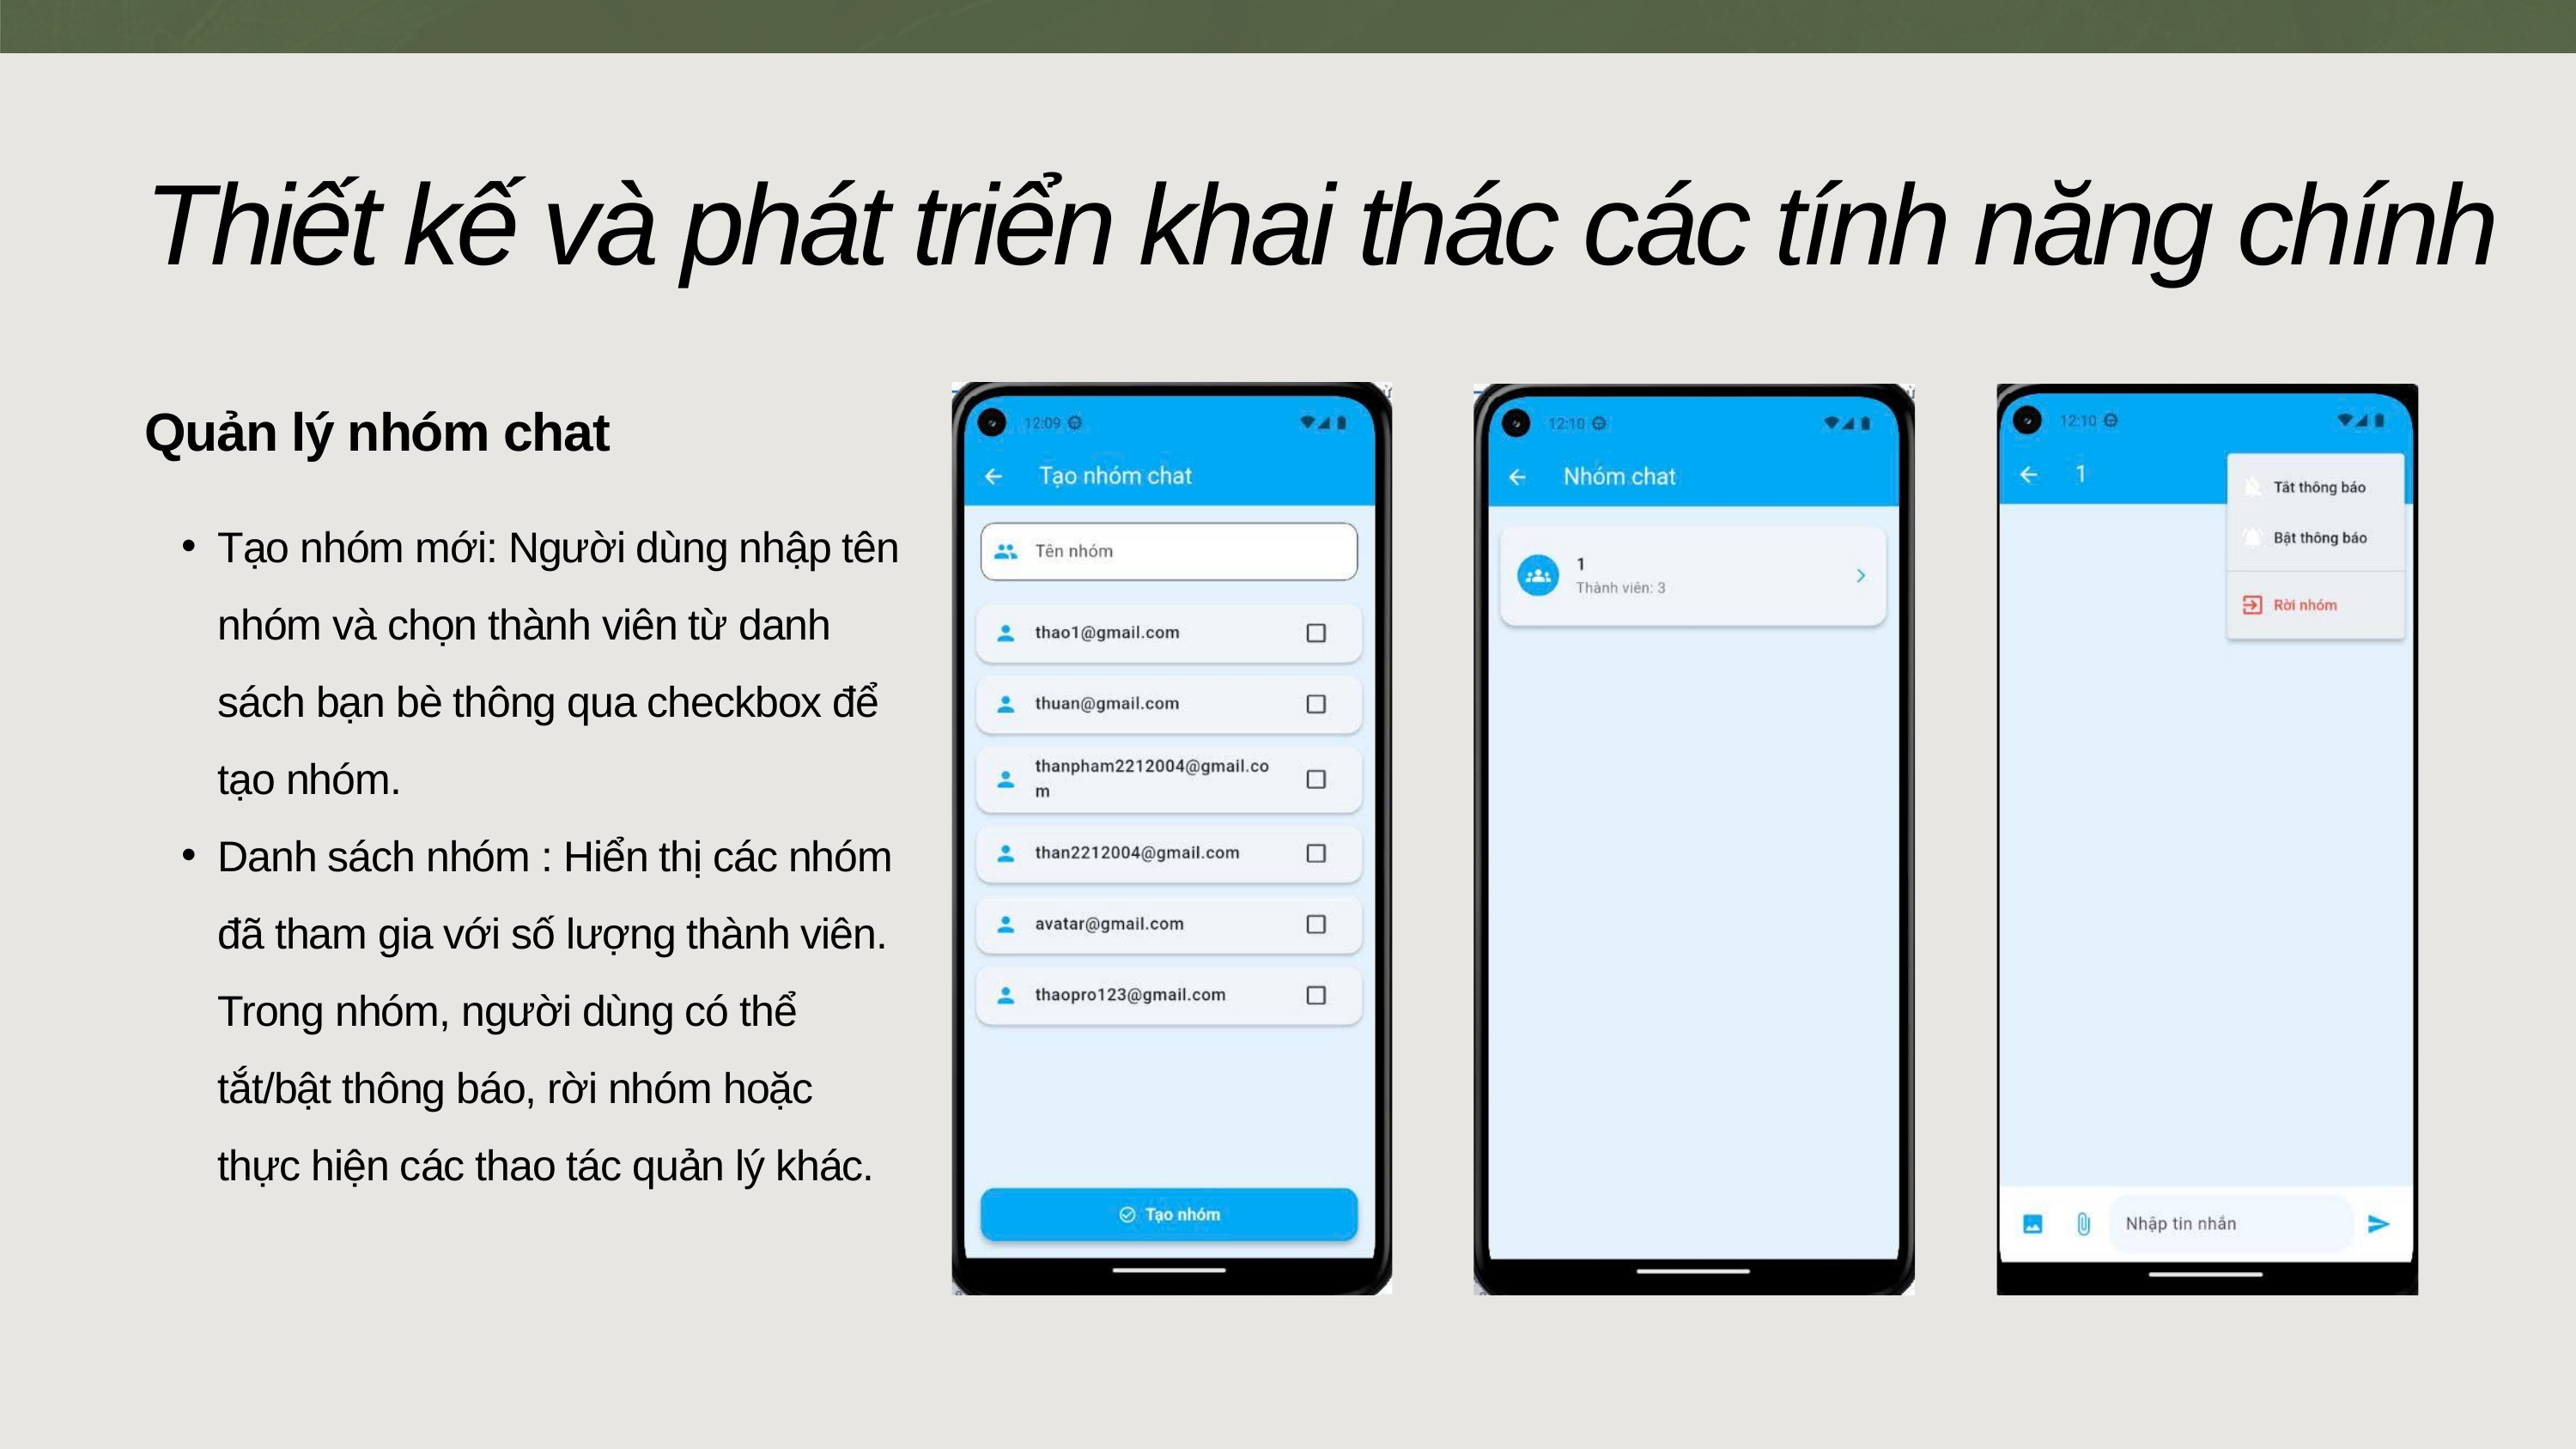

Thiết kế và phát triển khai thác các tính năng chính

Quản lý nhóm chat

Tạo nhóm mới: Người dùng nhập tên nhóm và chọn thành viên từ danh sách bạn bè thông qua checkbox để tạo nhóm.
Danh sách nhóm : Hiển thị các nhóm đã tham gia với số lượng thành viên. Trong nhóm, người dùng có thể tắt/bật thông báo, rời nhóm hoặc thực hiện các thao tác quản lý khác.